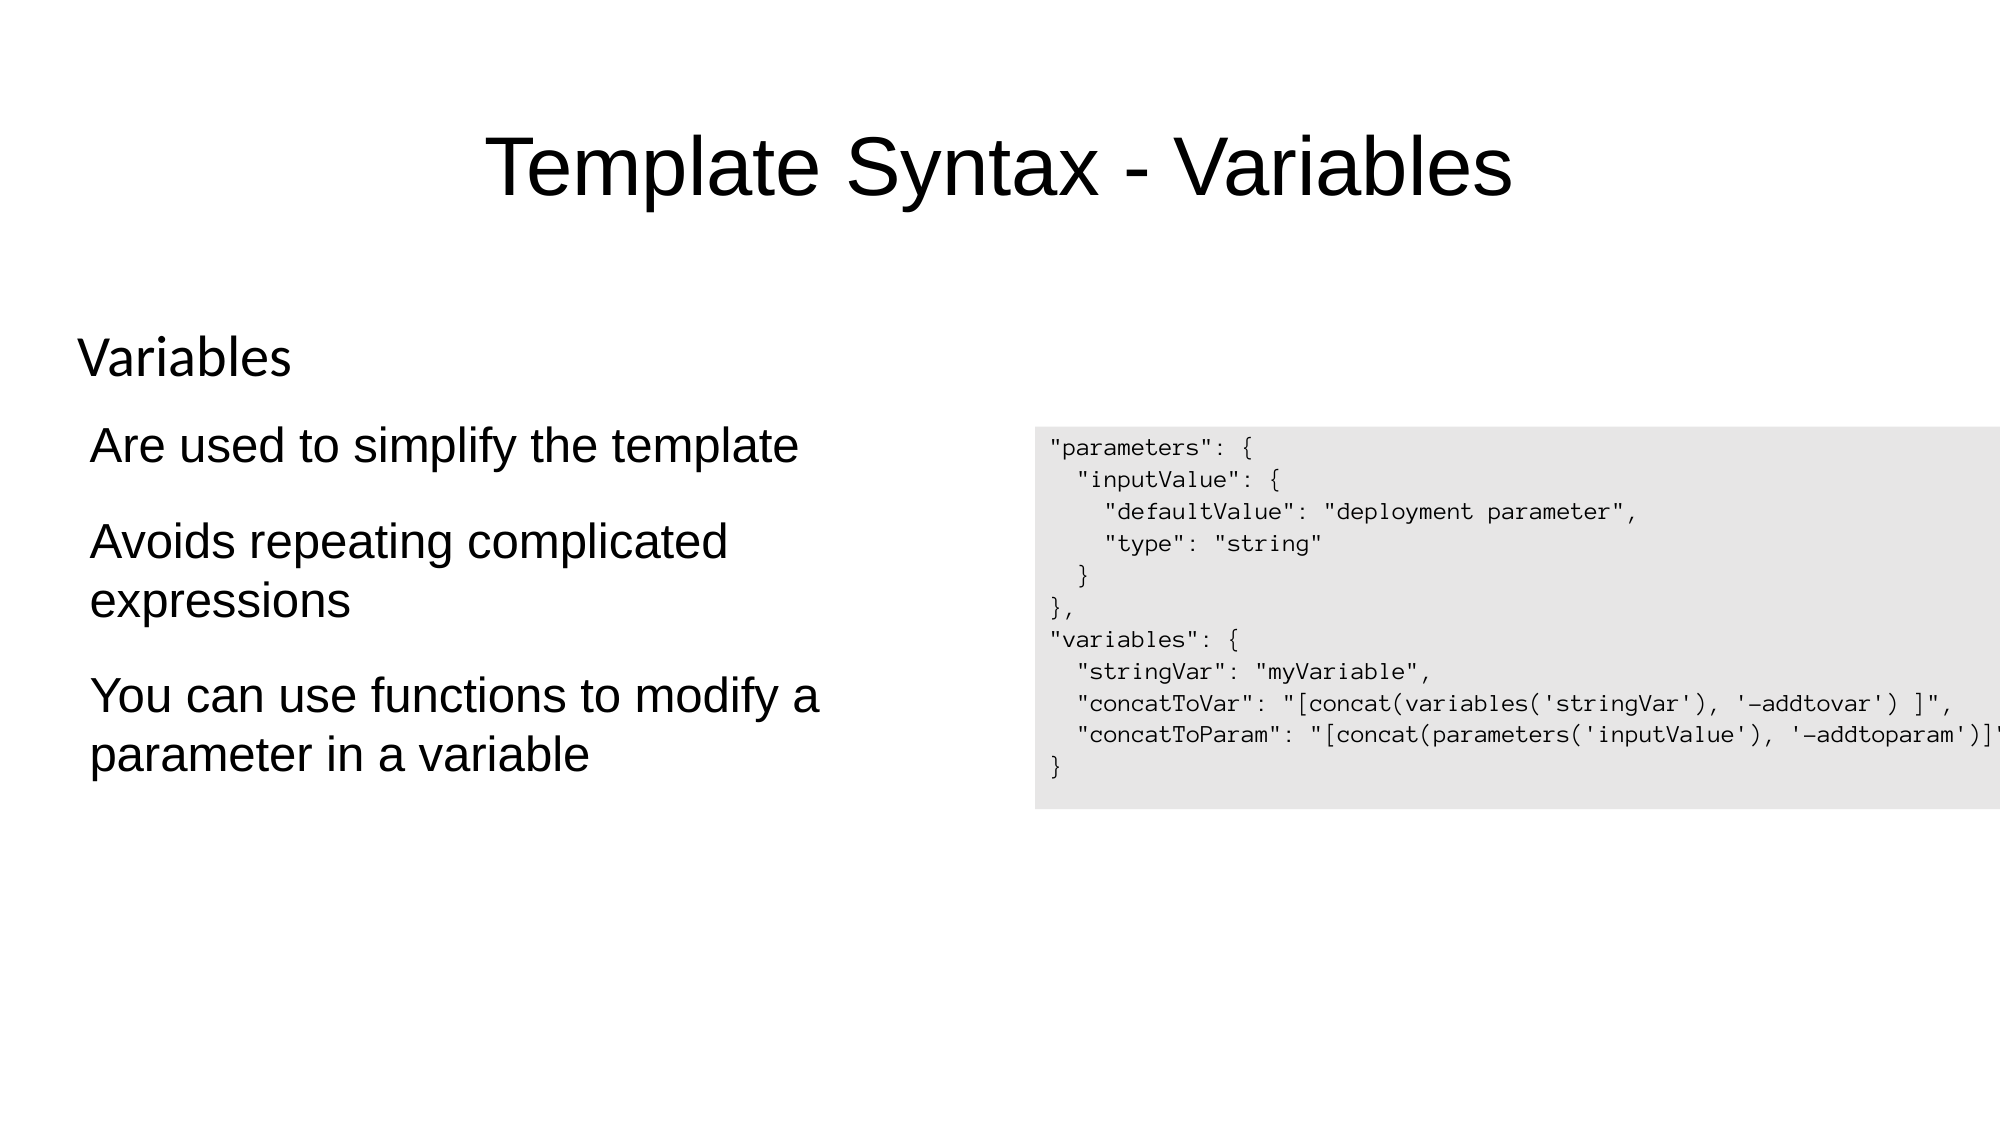

# Template Syntax - Variables
Variables

Are used to simplify the template
Avoids repeating complicated expressions
You can use functions to modify a parameter in a variable

"parameters": {
  "inputValue": {
    "defaultValue": "deployment parameter",
    "type": "string"
  }
},
"variables": {
  "stringVar": "myVariable",
  "concatToVar": "[concat(variables('stringVar'), '-addtovar') ]",
  "concatToParam": "[concat(parameters('inputValue'), '-addtoparam')]"
}